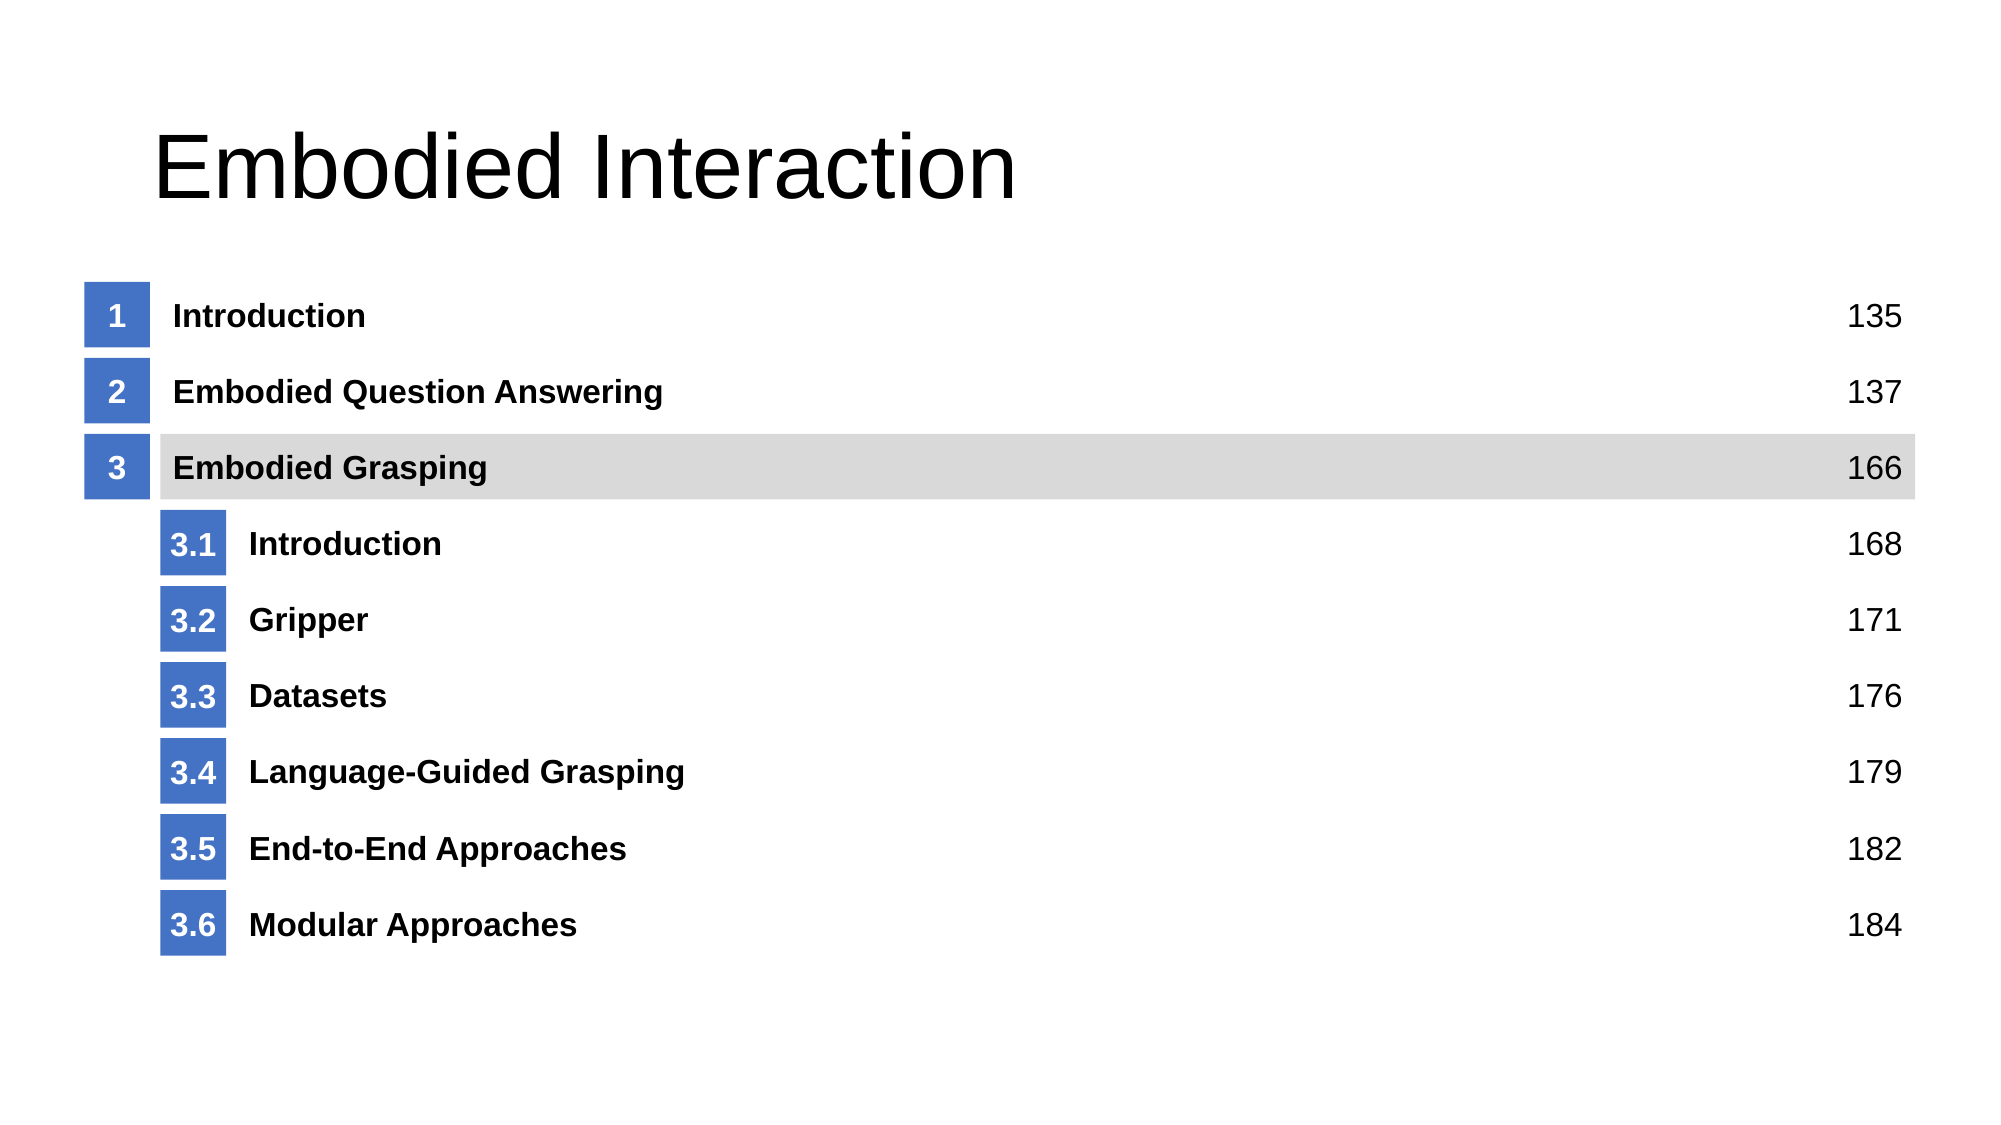

# Embodied Interaction
1
Introduction
135
2
Embodied Question Answering
137
3

Embodied Grasping
166
3.1
Introduction
168
3.2
Gripper
171
3.3
Datasets
176
3.4
Language-Guided Grasping
179
3.5
End-to-End Approaches
182
3.6
Modular Approaches
184